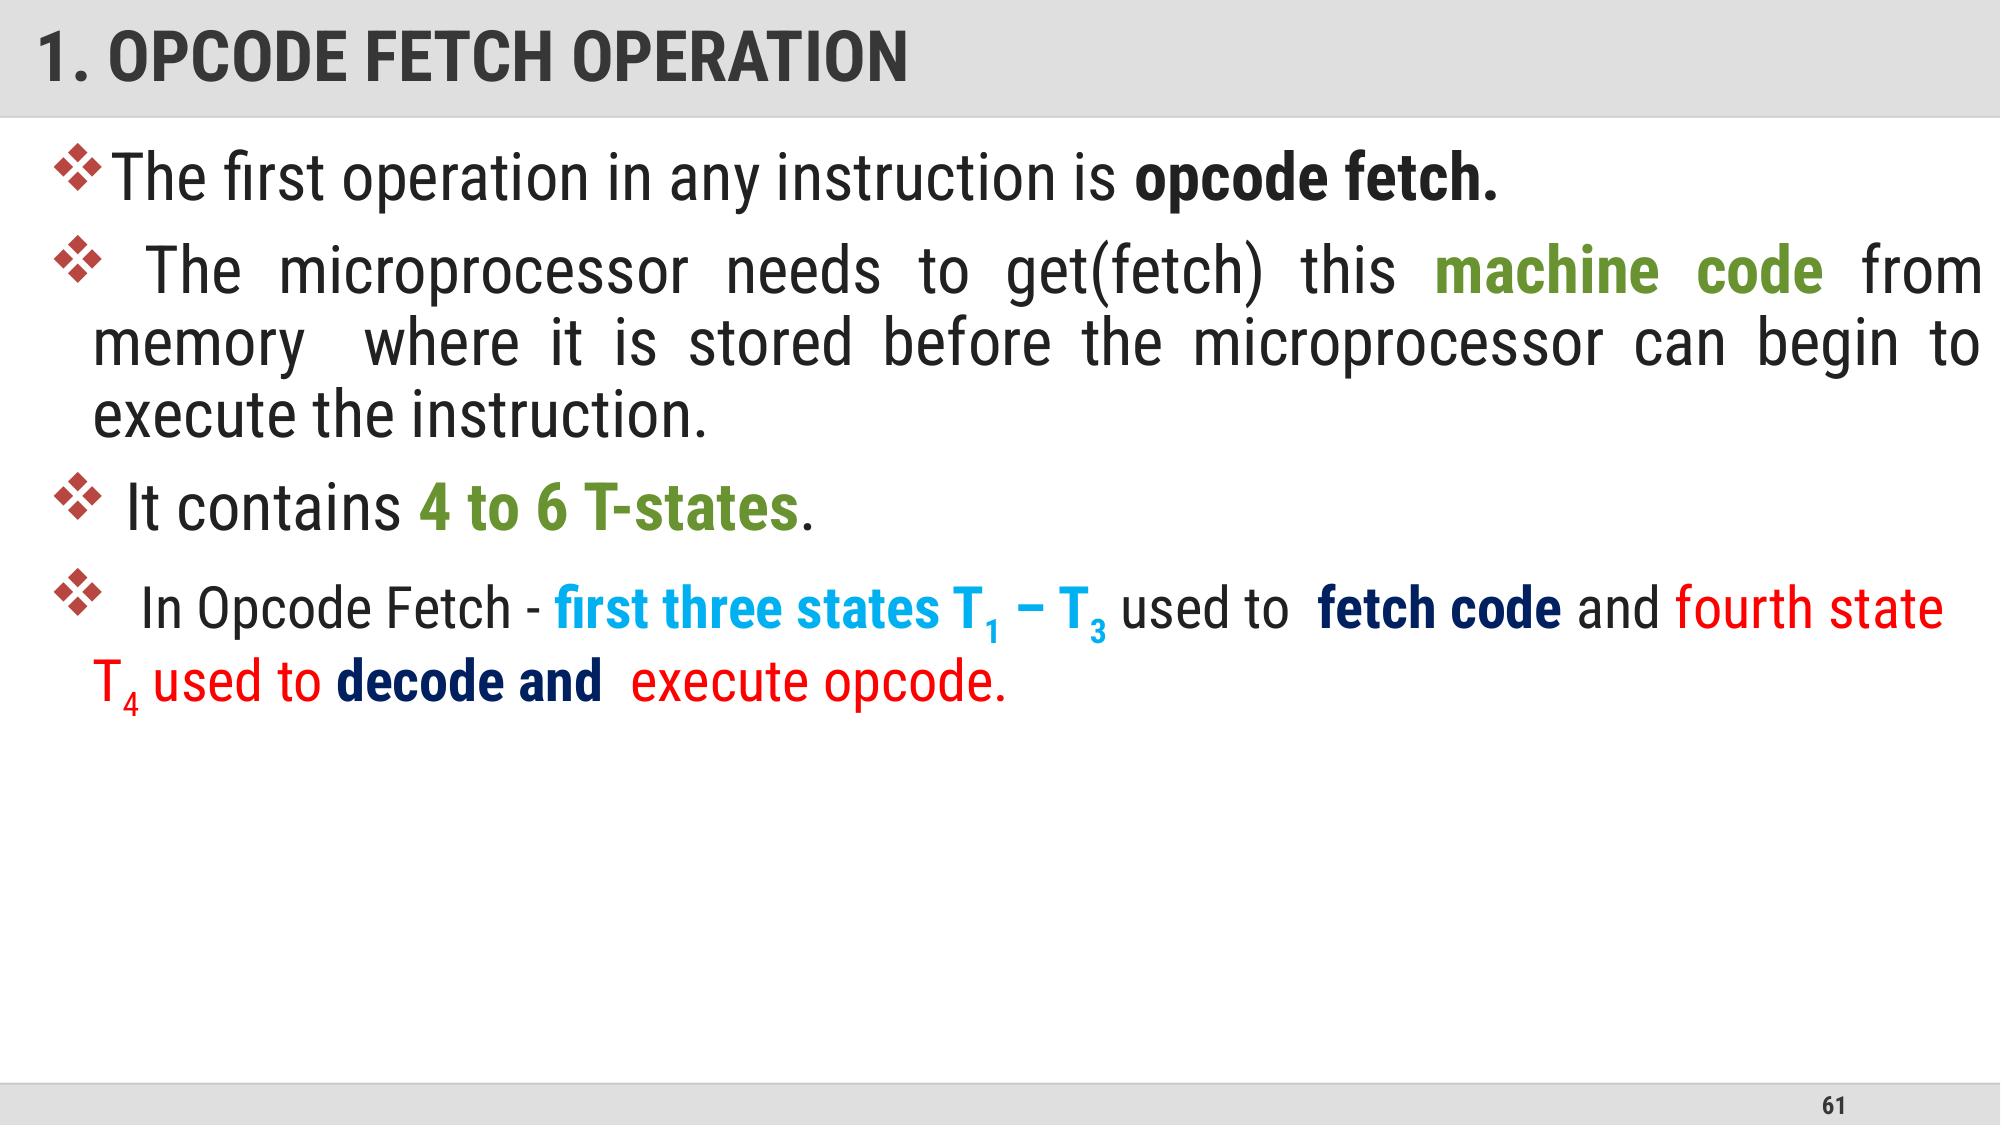

# 1. OPCODE FETCH OPERATION
The first operation in any instruction is opcode fetch.
 The microprocessor needs to get(fetch) this machine code from memory  where it is stored before the microprocessor can begin to execute the instruction.
 It contains 4 to 6 T-states.
  In Opcode Fetch - first three states T1 – T3 used to  fetch code and fourth state T4 used to decode and  execute opcode.